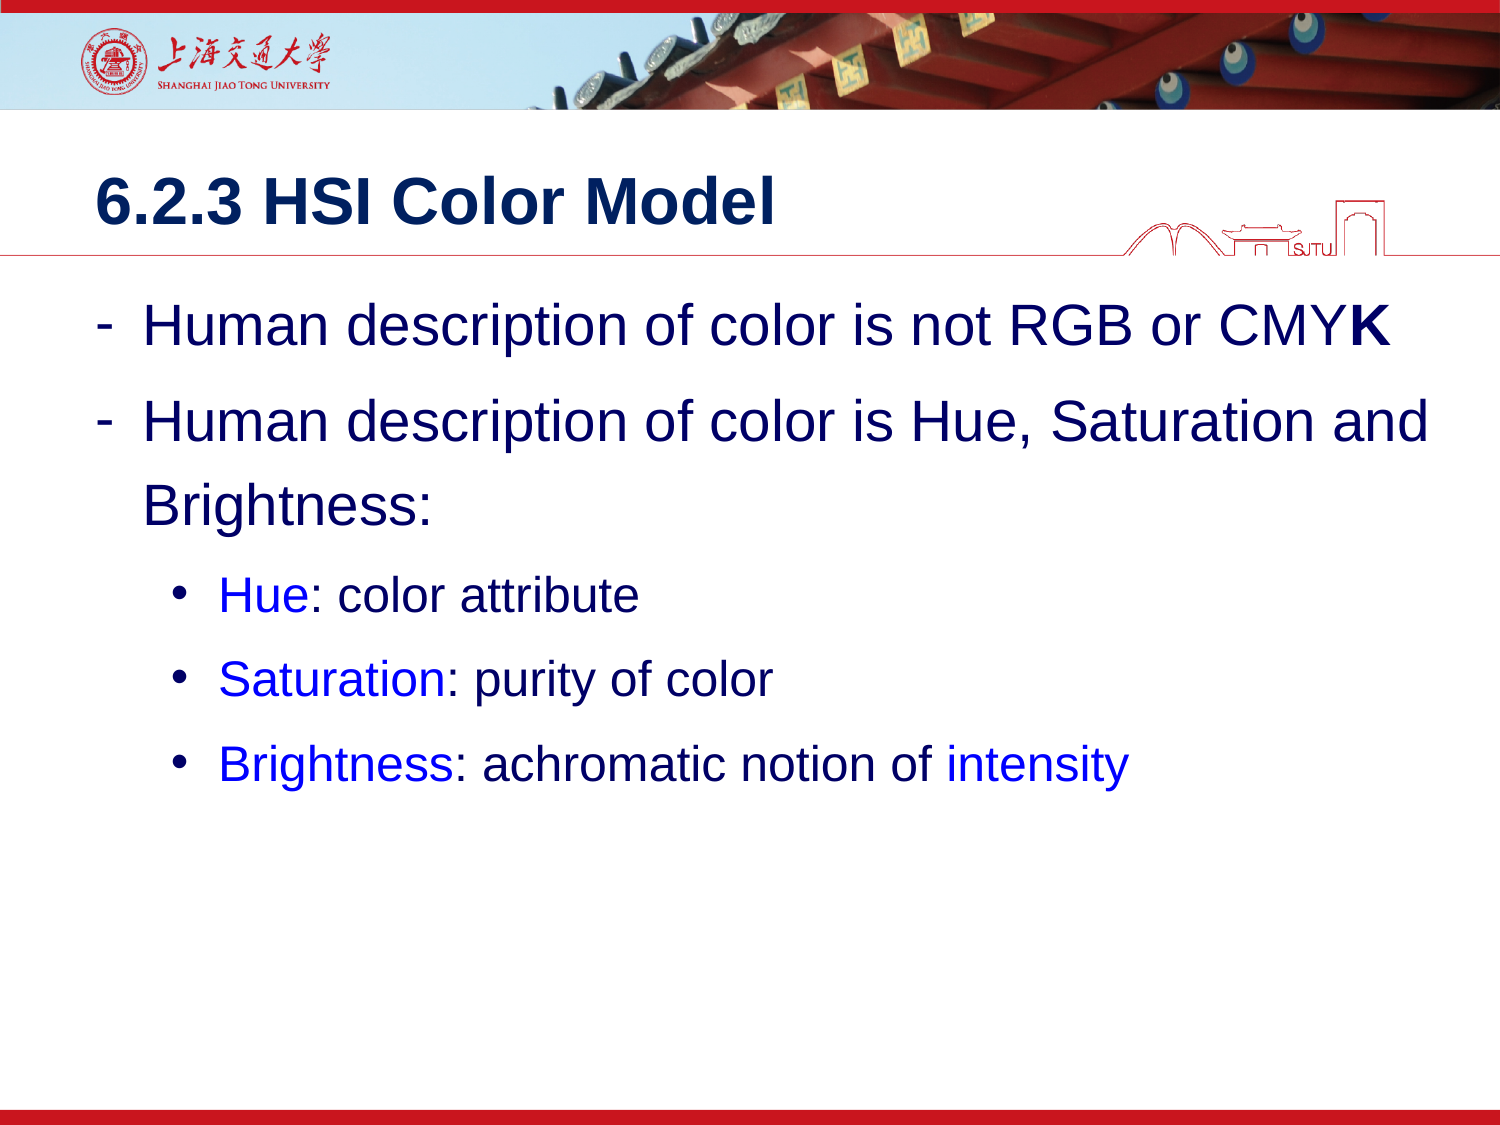

# 6.2.3 HSI Color Model
Human description of color is not RGB or CMYK
Human description of color is Hue, Saturation and Brightness:
Hue: color attribute
Saturation: purity of color
Brightness: achromatic notion of intensity